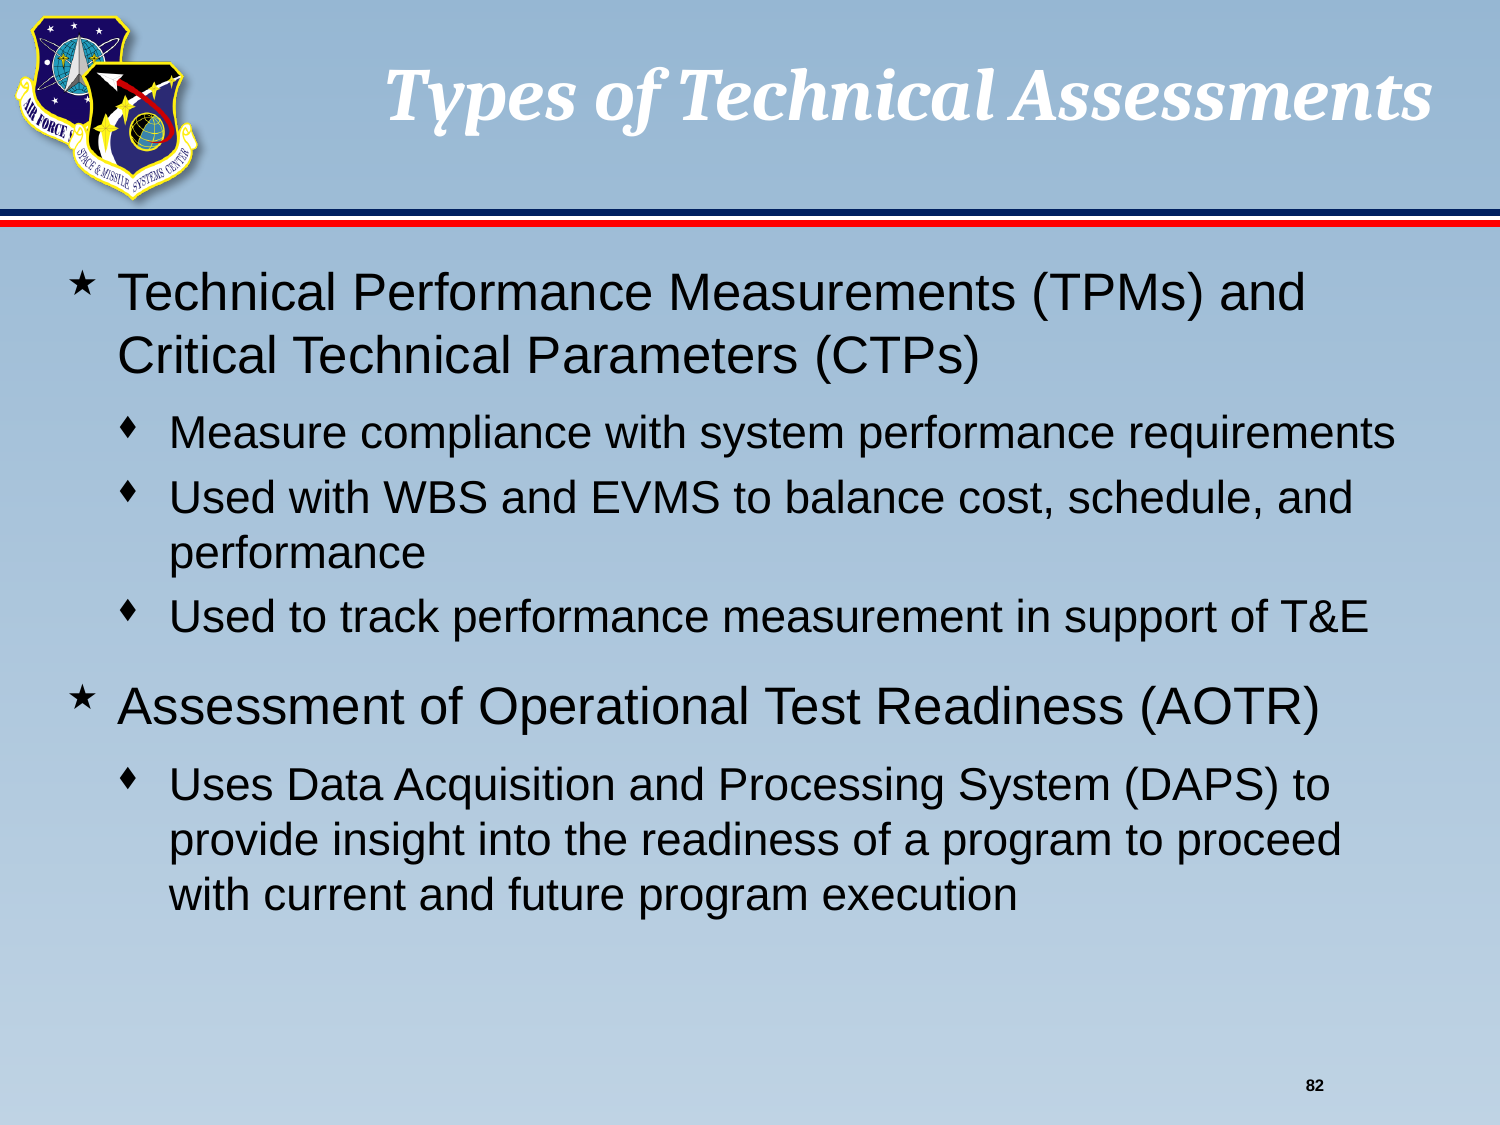

# Types of Technical Assessments
Technical Performance Measurements (TPMs) and Critical Technical Parameters (CTPs)
Measure compliance with system performance requirements
Used with WBS and EVMS to balance cost, schedule, and performance
Used to track performance measurement in support of T&E
Assessment of Operational Test Readiness (AOTR)
Uses Data Acquisition and Processing System (DAPS) to provide insight into the readiness of a program to proceed with current and future program execution

82